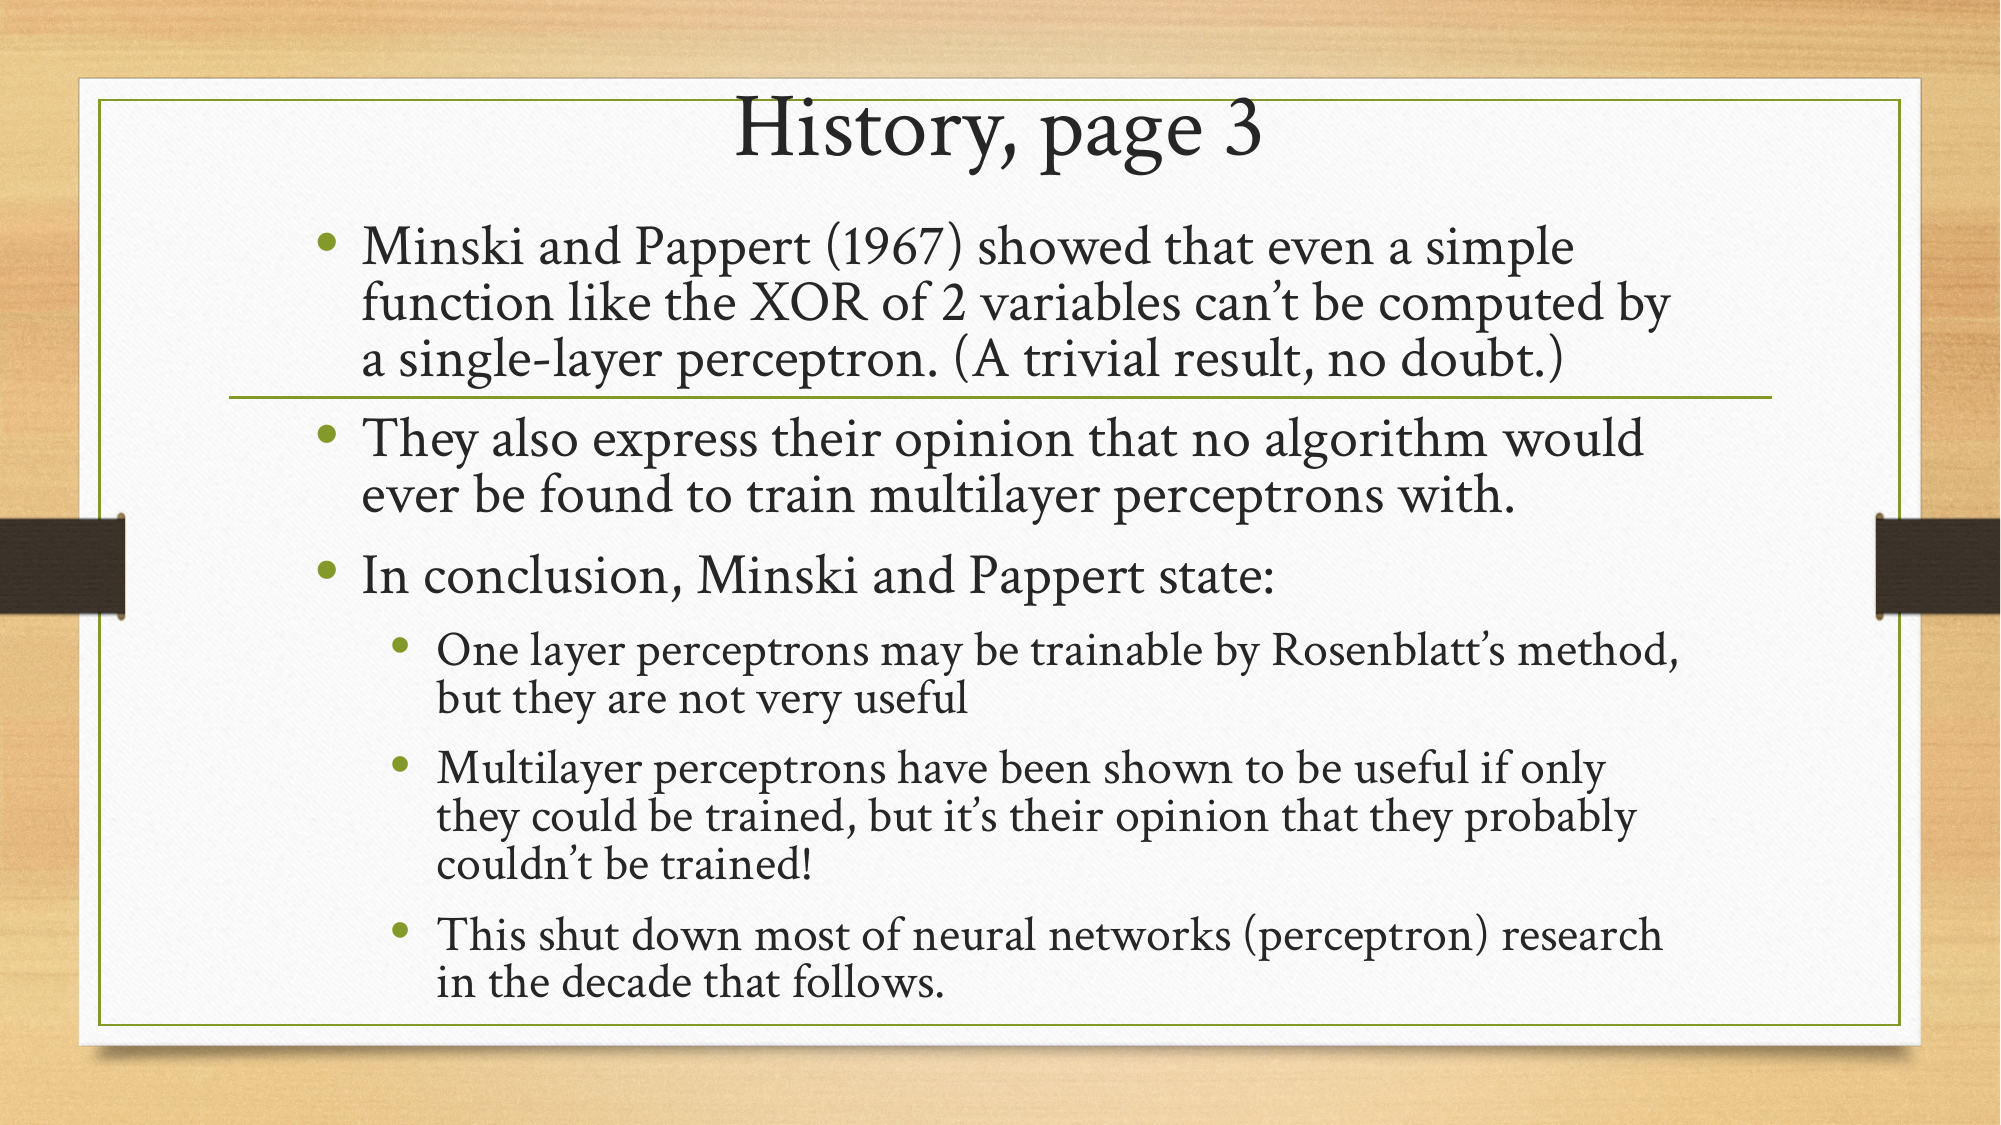

# History, page 3
Minski and Pappert (1967) showed that even a simple function like the XOR of 2 variables can’t be computed by a single-layer perceptron. (A trivial result, no doubt.)
They also express their opinion that no algorithm would ever be found to train multilayer perceptrons with.
In conclusion, Minski and Pappert state:
One layer perceptrons may be trainable by Rosenblatt’s method, but they are not very useful
Multilayer perceptrons have been shown to be useful if only they could be trained, but it’s their opinion that they probably couldn’t be trained!
This shut down most of neural networks (perceptron) research in the decade that follows.